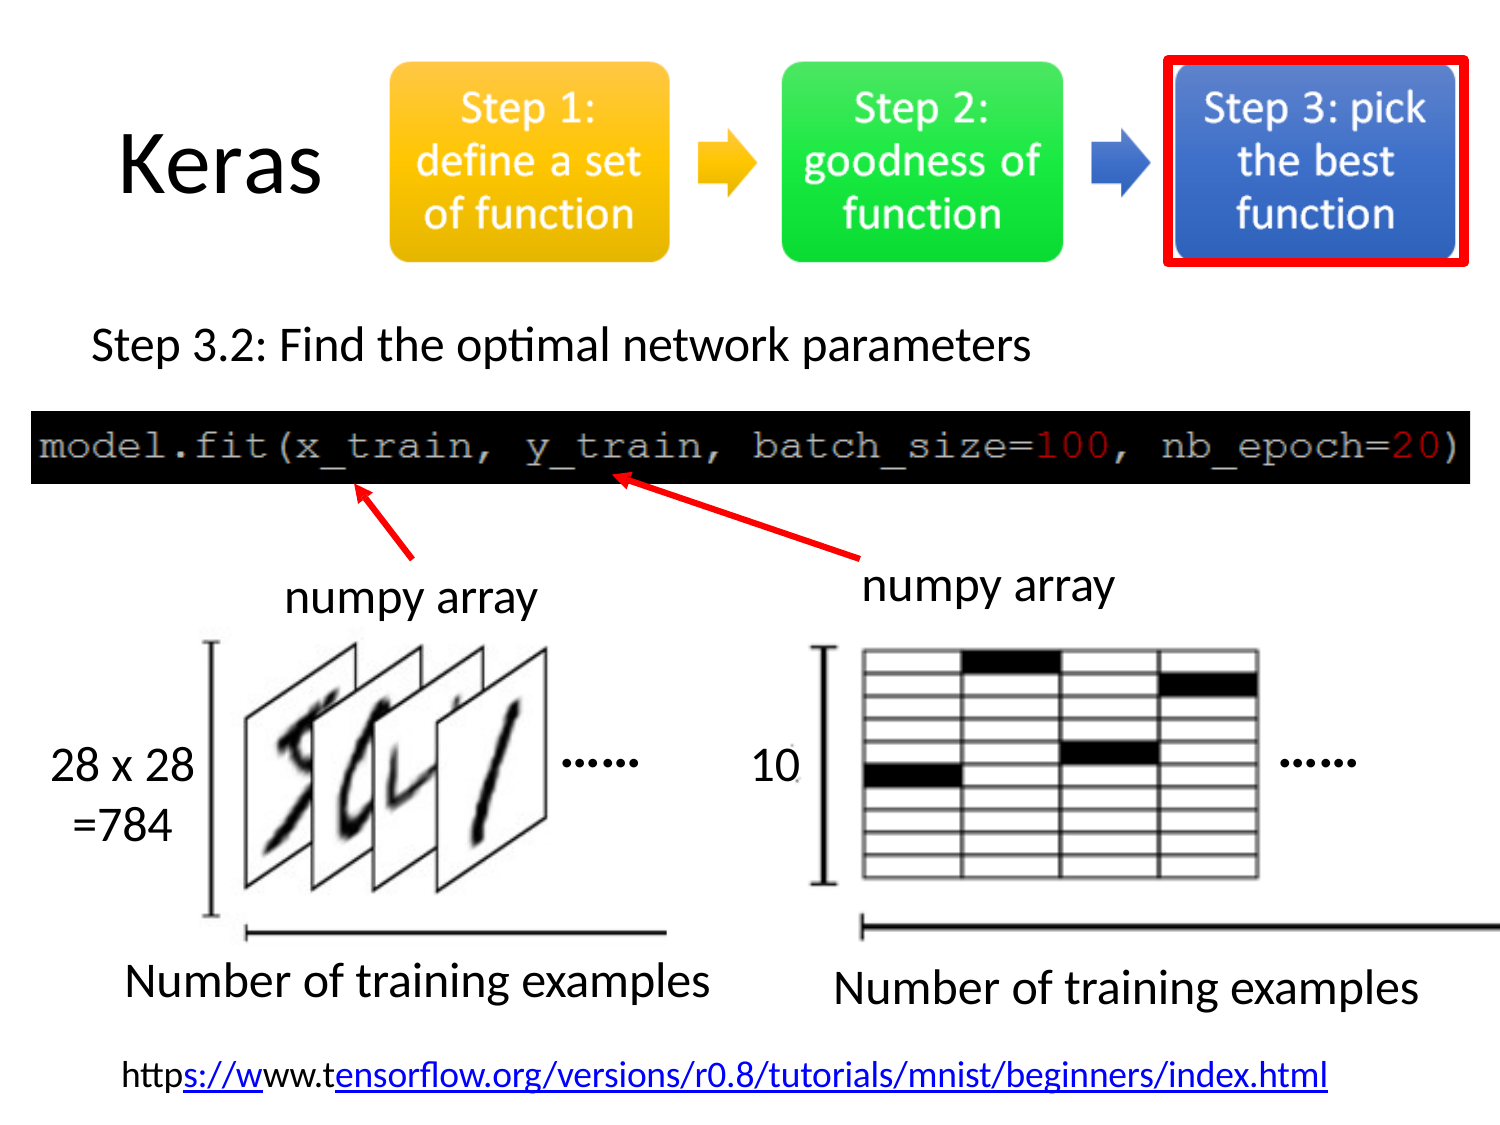

# Keras

Step 3.2: Find the optimal network parameters

numpy array
numpy array

……
……
28 x 28
=784
10
Number of training examples
Number of training examples
https://www.tensorflow.org/versions/r0.8/tutorials/mnist/beginners/index.html